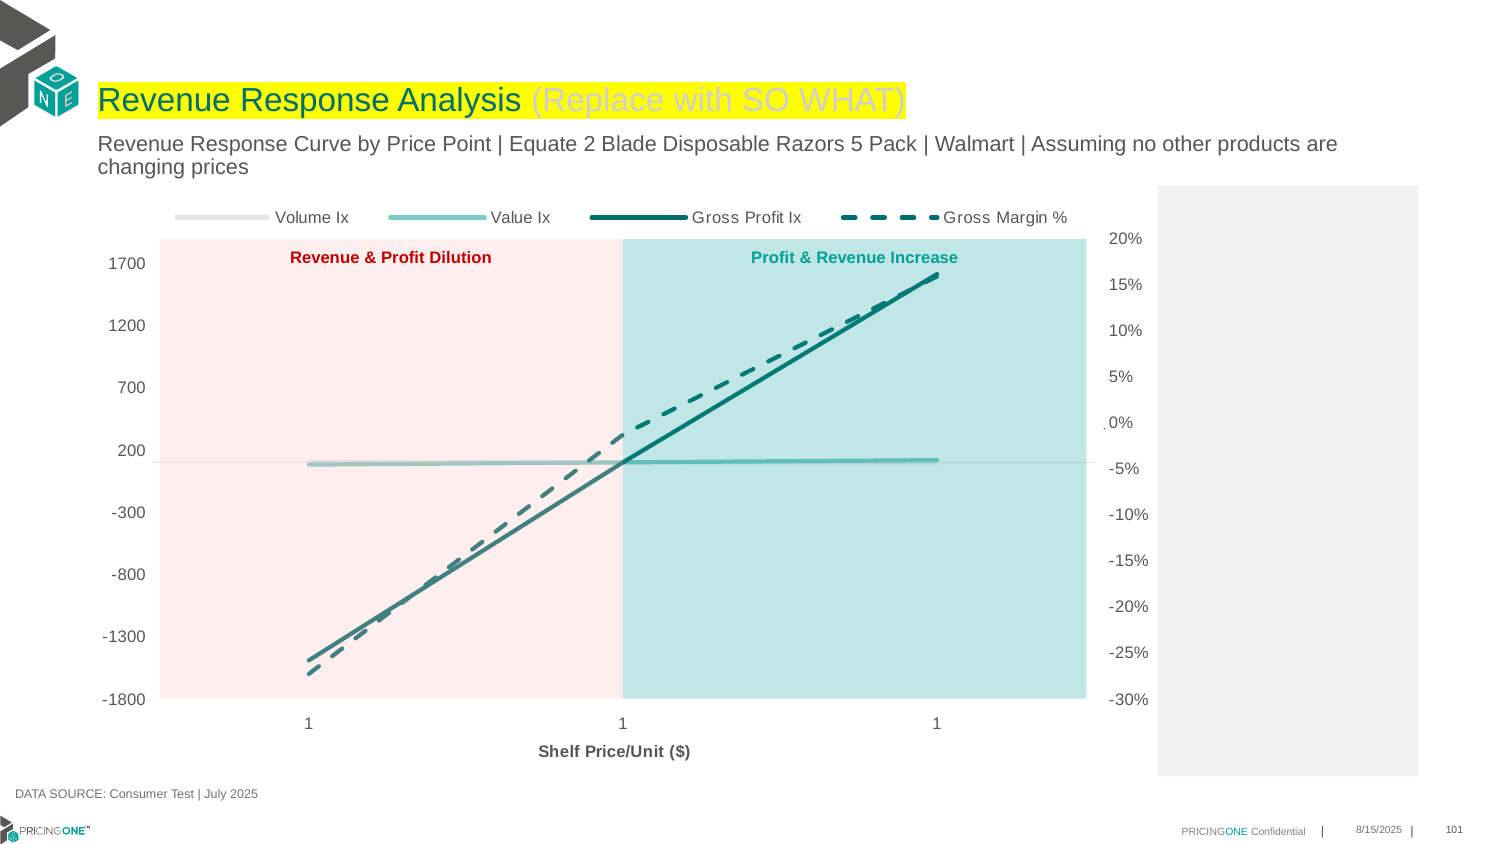

# Revenue Response Analysis (Replace with SO WHAT)

Revenue Response Curve by Price Point | Equate 2 Blade Disposable Razors 5 Pack | Walmart | Assuming no other products are changing prices

### Chart:

| Category | Volume Ix | Value Ix | Gross Profit Ix | Gross Margin % |
|---|---|---|---|---|
| 1 | 102.60211352240918 | 81.8276556803729 | -1491.3808145233704 | -0.2729690346843737 |
| 1 | 100.0 | 100.0 | 100.0 | -0.01317943576919548 |
| 1 | 97.4619809372789 | 117.12704160052994 | 1611.7225197961336 | 0.15854589232727798 |
Revenue & Profit Dilution
Profit & Revenue Increase

DATA SOURCE: Consumer Test | July 2025

8/15/2025
101